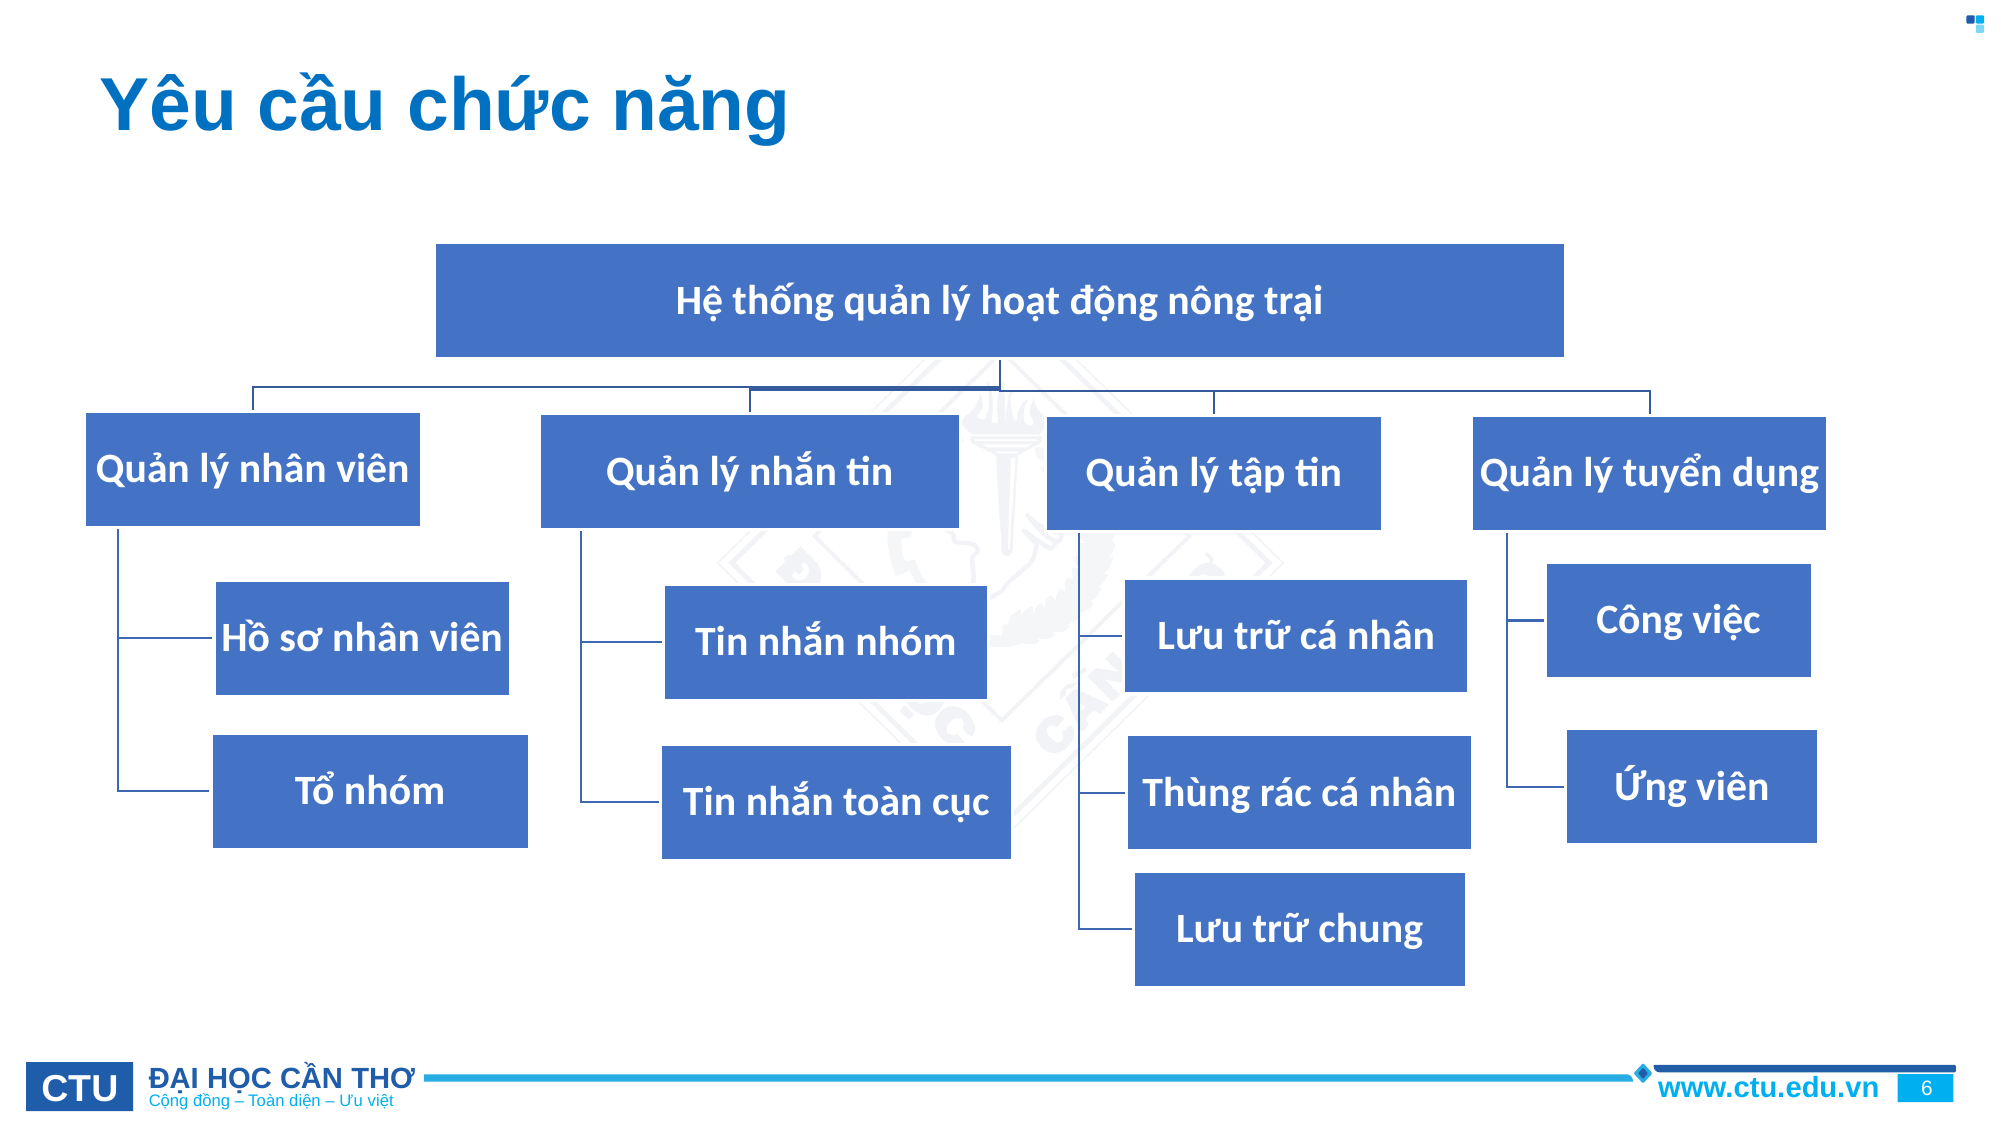

# Yêu cầu chức năng
Hệ thống quản lý hoạt động nông trại
Quản lý nhân viên
Hồ sơ nhân viên
Tổ nhóm
Quản lý nhắn tin
Tin nhắn nhóm
Tin nhắn toàn cục
Quản lý tập tin
Lưu trữ cá nhân
Thùng rác cá nhân
Lưu trữ chung
Quản lý tuyển dụng
Công việc
Ứng viên